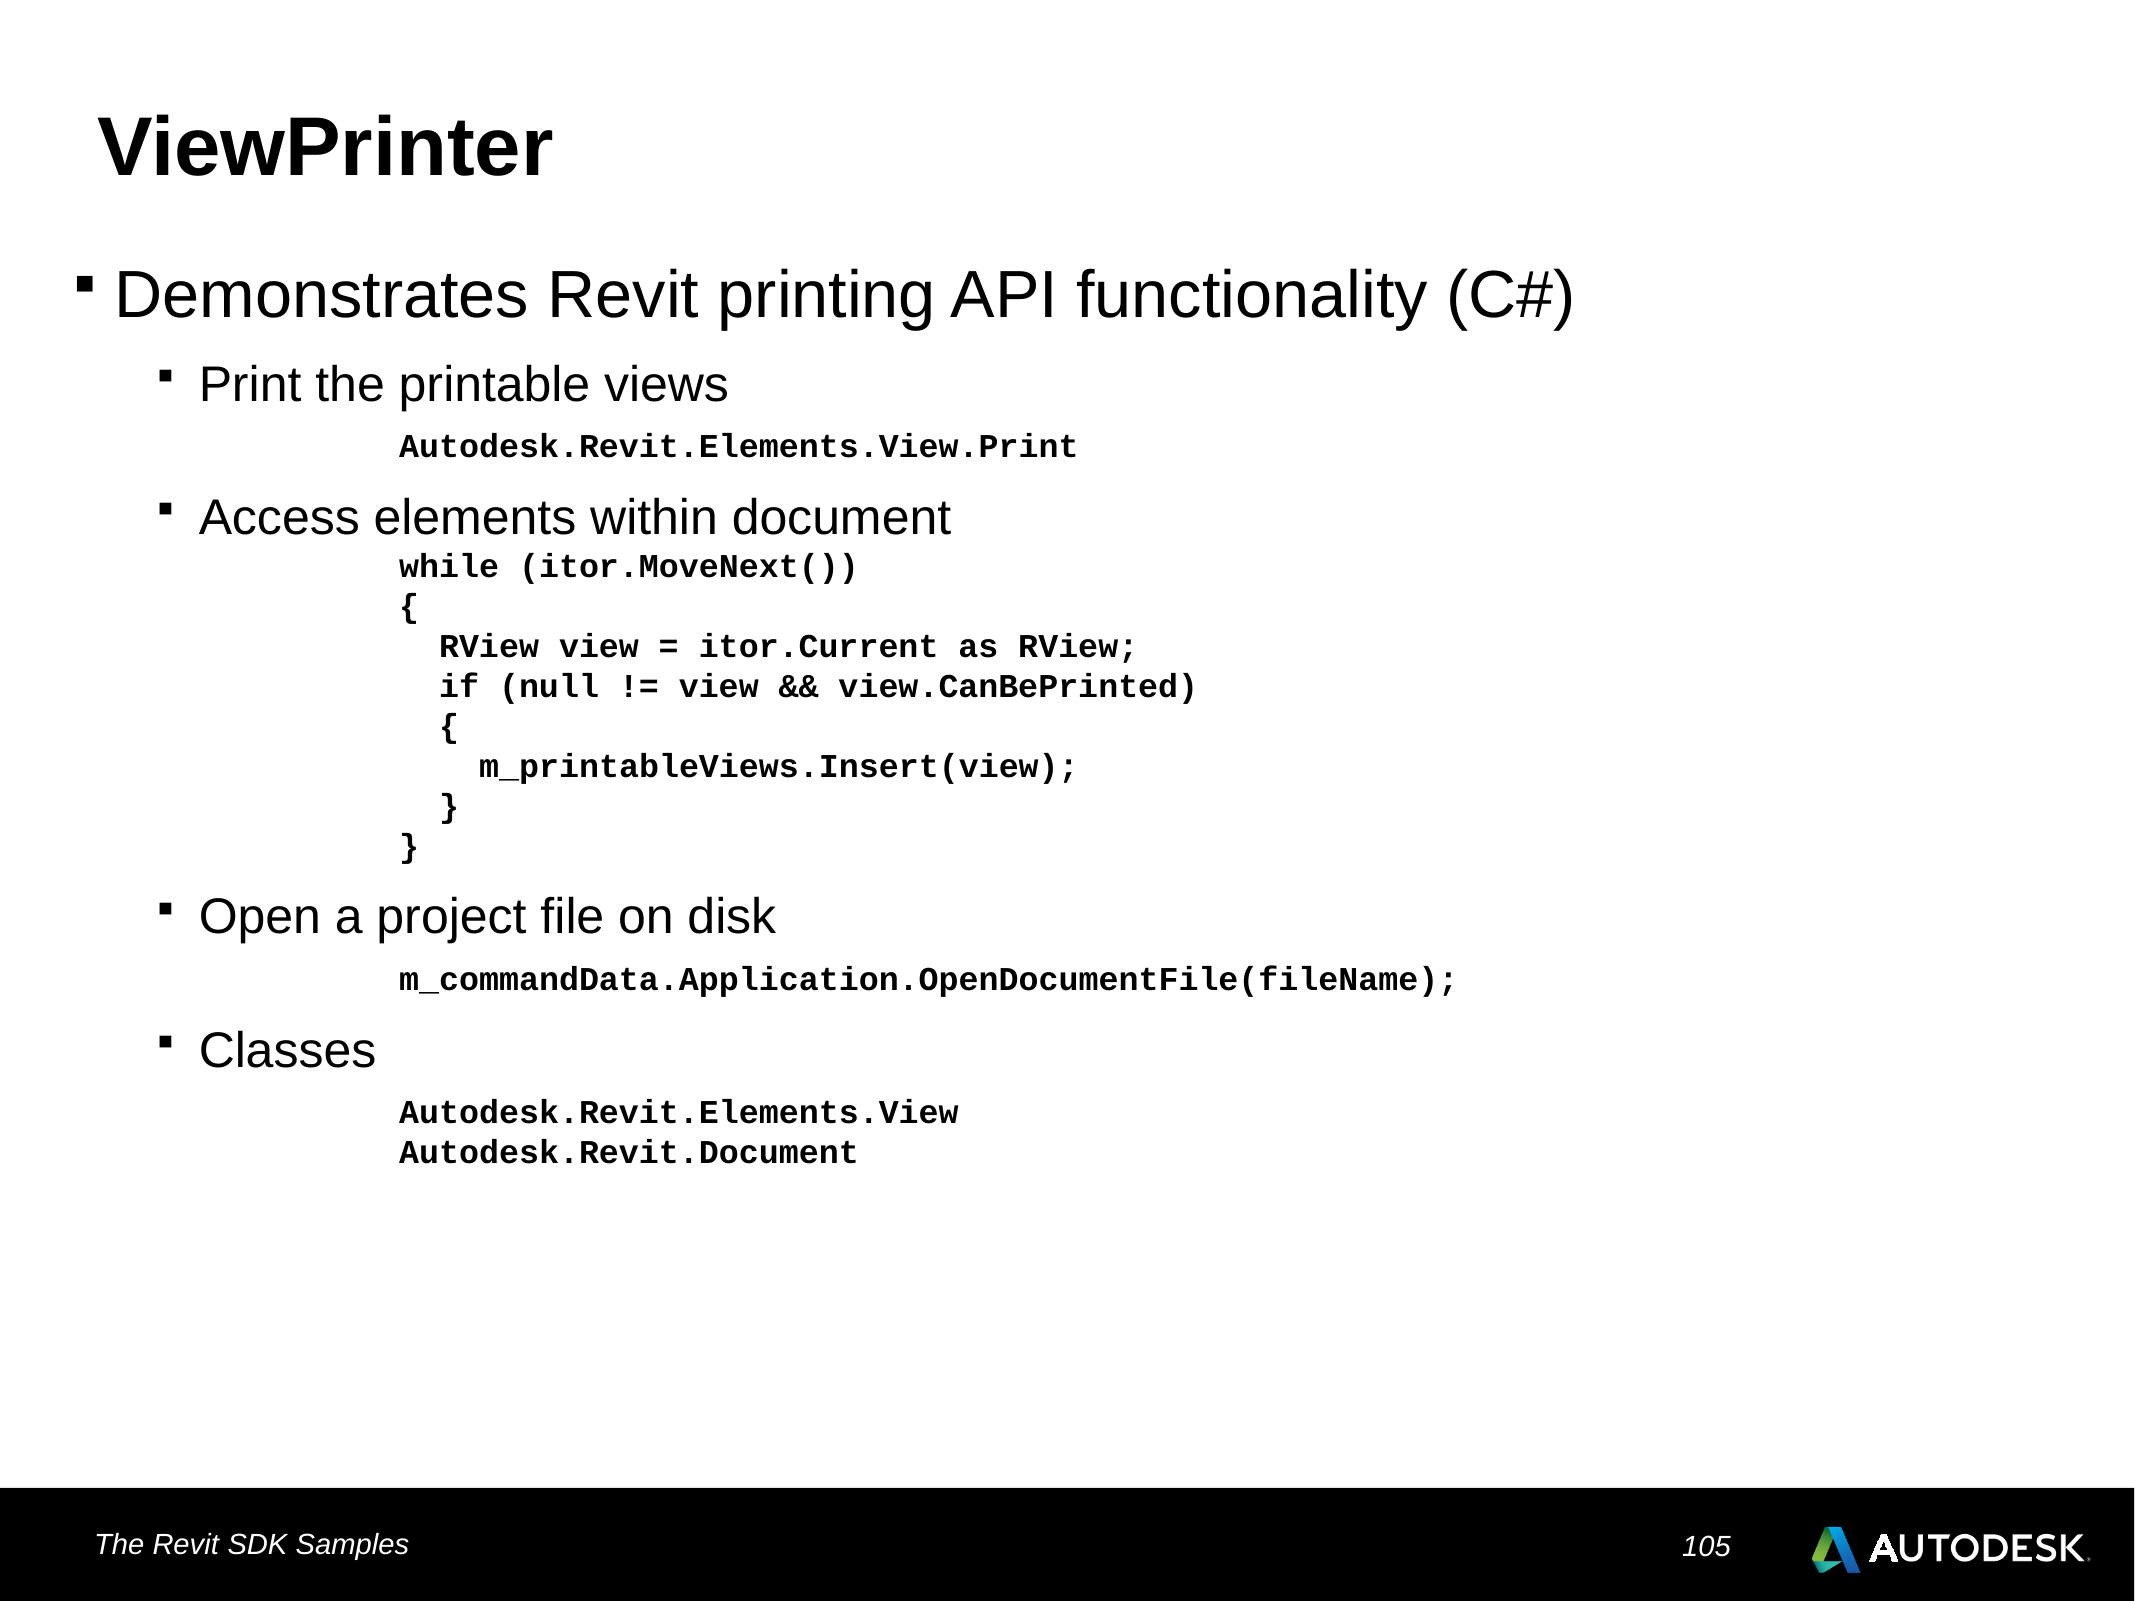

# ViewPrinter
Demonstrates Revit printing API functionality (C#)
Print the printable views
Autodesk.Revit.Elements.View.Print
Access elements within document
while (itor.MoveNext())
{
  RView view = itor.Current as RView;
  if (null != view && view.CanBePrinted)
  {
    m_printableViews.Insert(view);
  }
}
Open a project file on disk
m_commandData.Application.OpenDocumentFile(fileName);
Classes
Autodesk.Revit.Elements.View
Autodesk.Revit.Document
The Revit SDK Samples
105